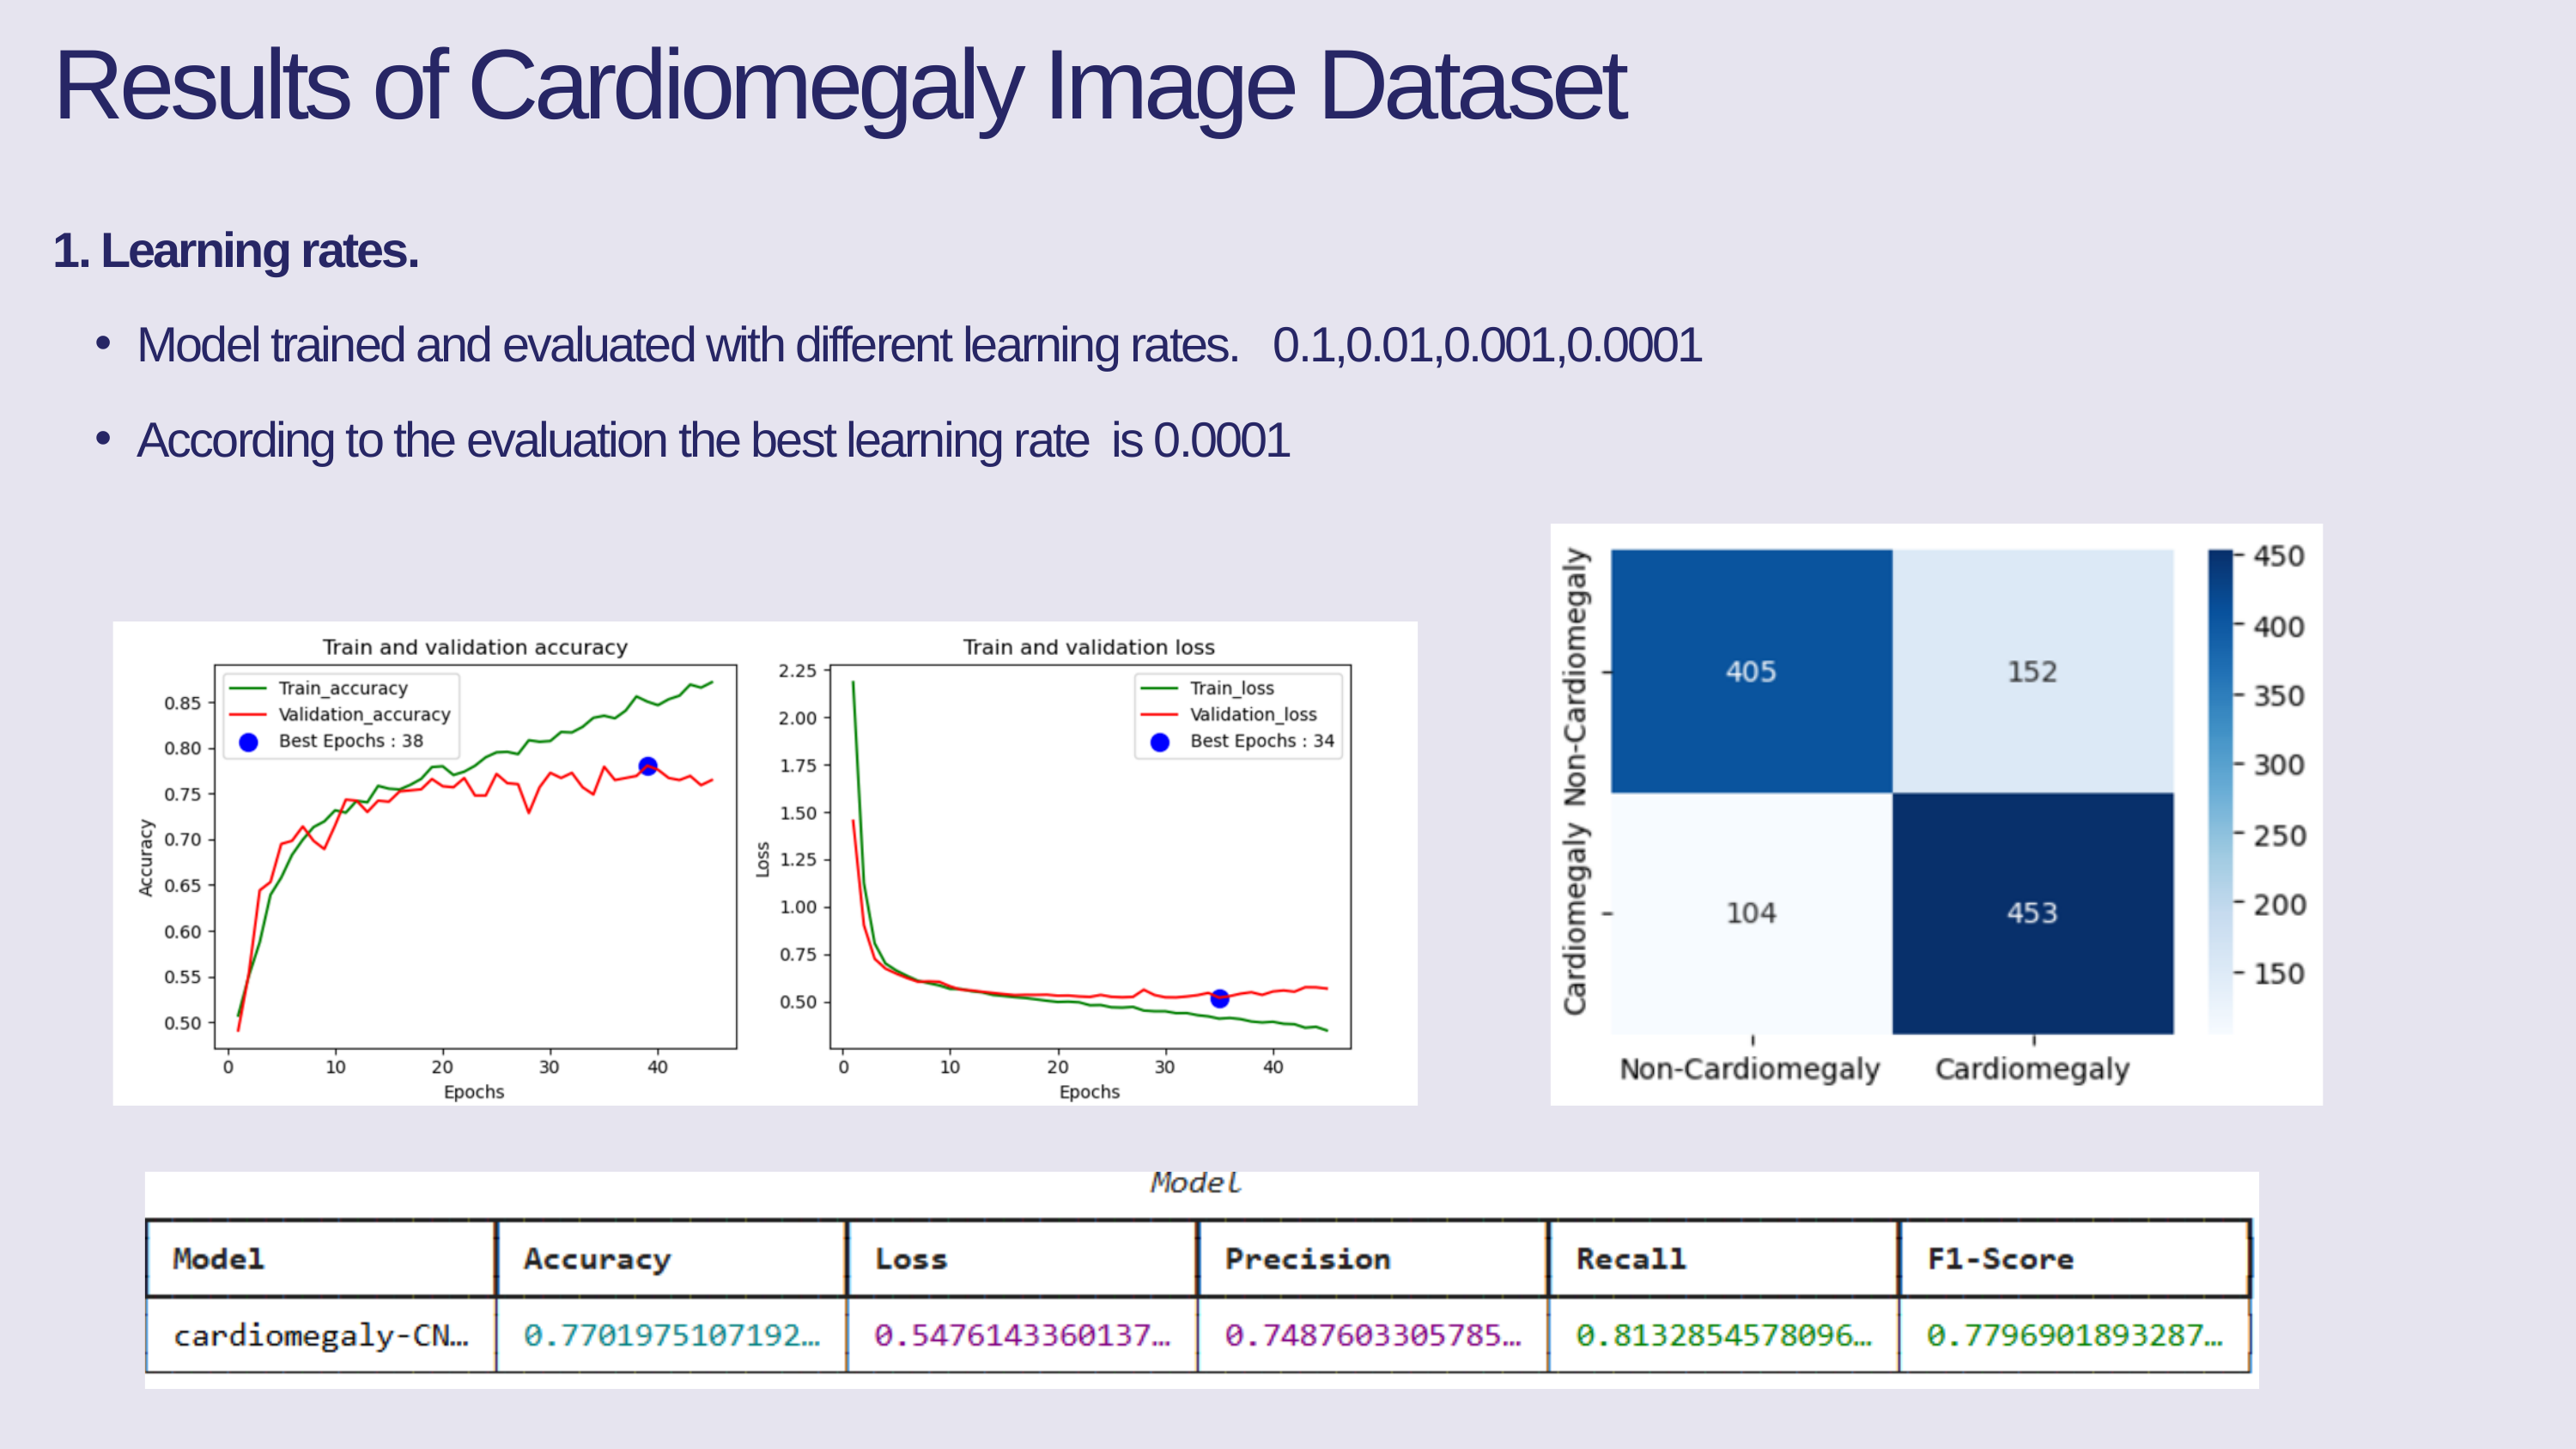

Results of Cardiomegaly Image Dataset
1. Learning rates.

Model trained and evaluated with different learning rates.   0.1,0.01,0.001,0.0001

According to the evaluation the best learning rate  is 0.0001